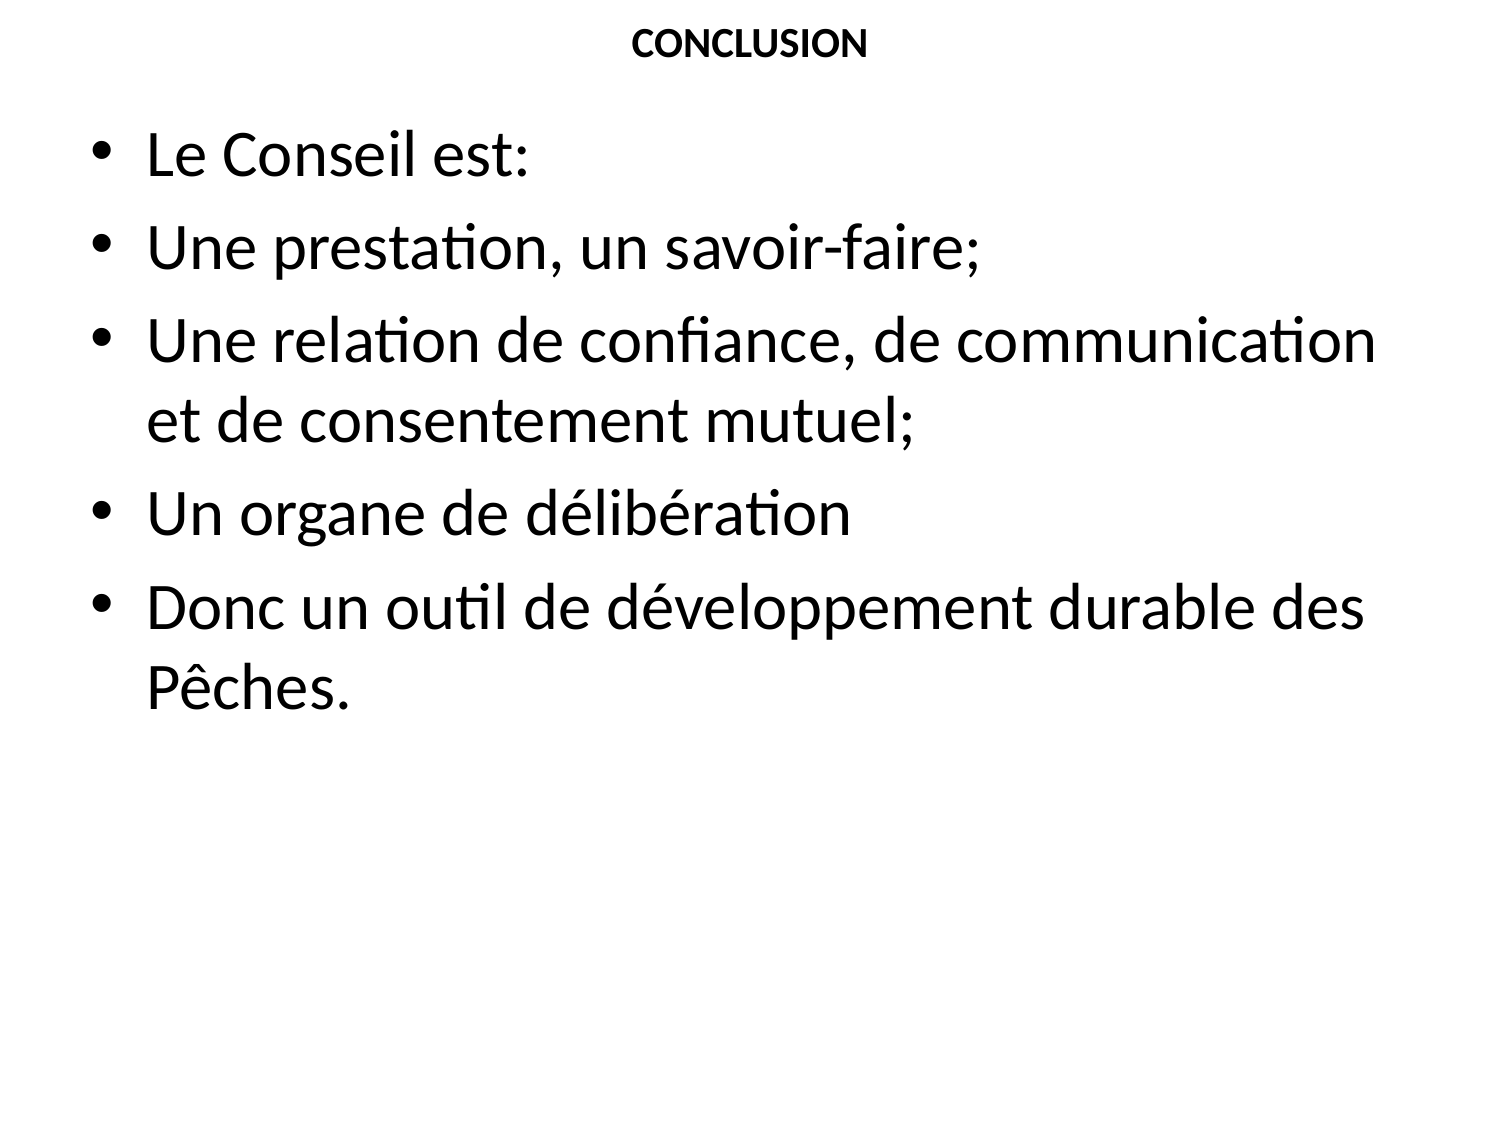

# CONCLUSION
Le Conseil est:
Une prestation, un savoir-faire;
Une relation de confiance, de communication et de consentement mutuel;
Un organe de délibération
Donc un outil de développement durable des Pêches.